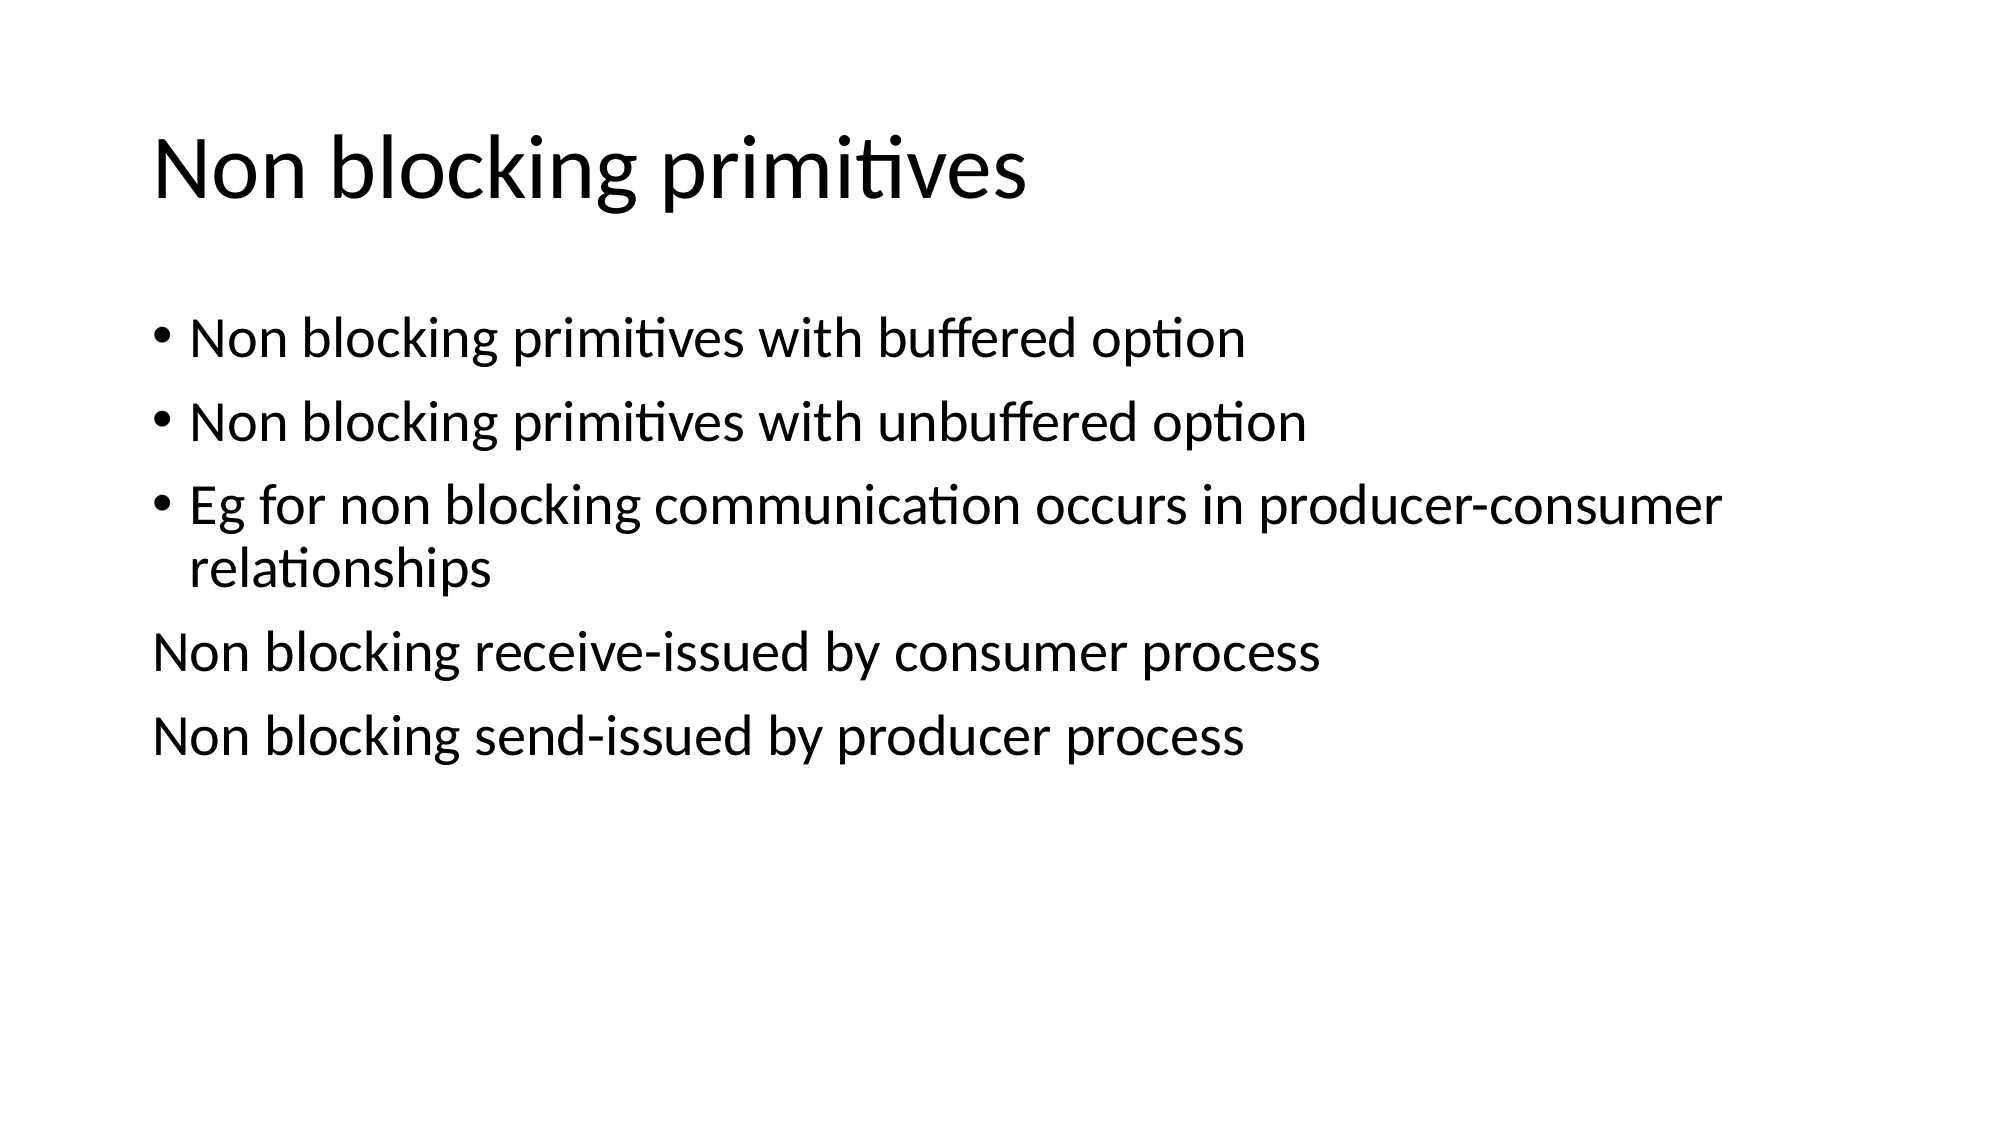

# Non blocking primitives
Non blocking primitives with buffered option
Non blocking primitives with unbuffered option
Eg for non blocking communication occurs in producer-consumer relationships
Non blocking receive-issued by consumer process
Non blocking send-issued by producer process